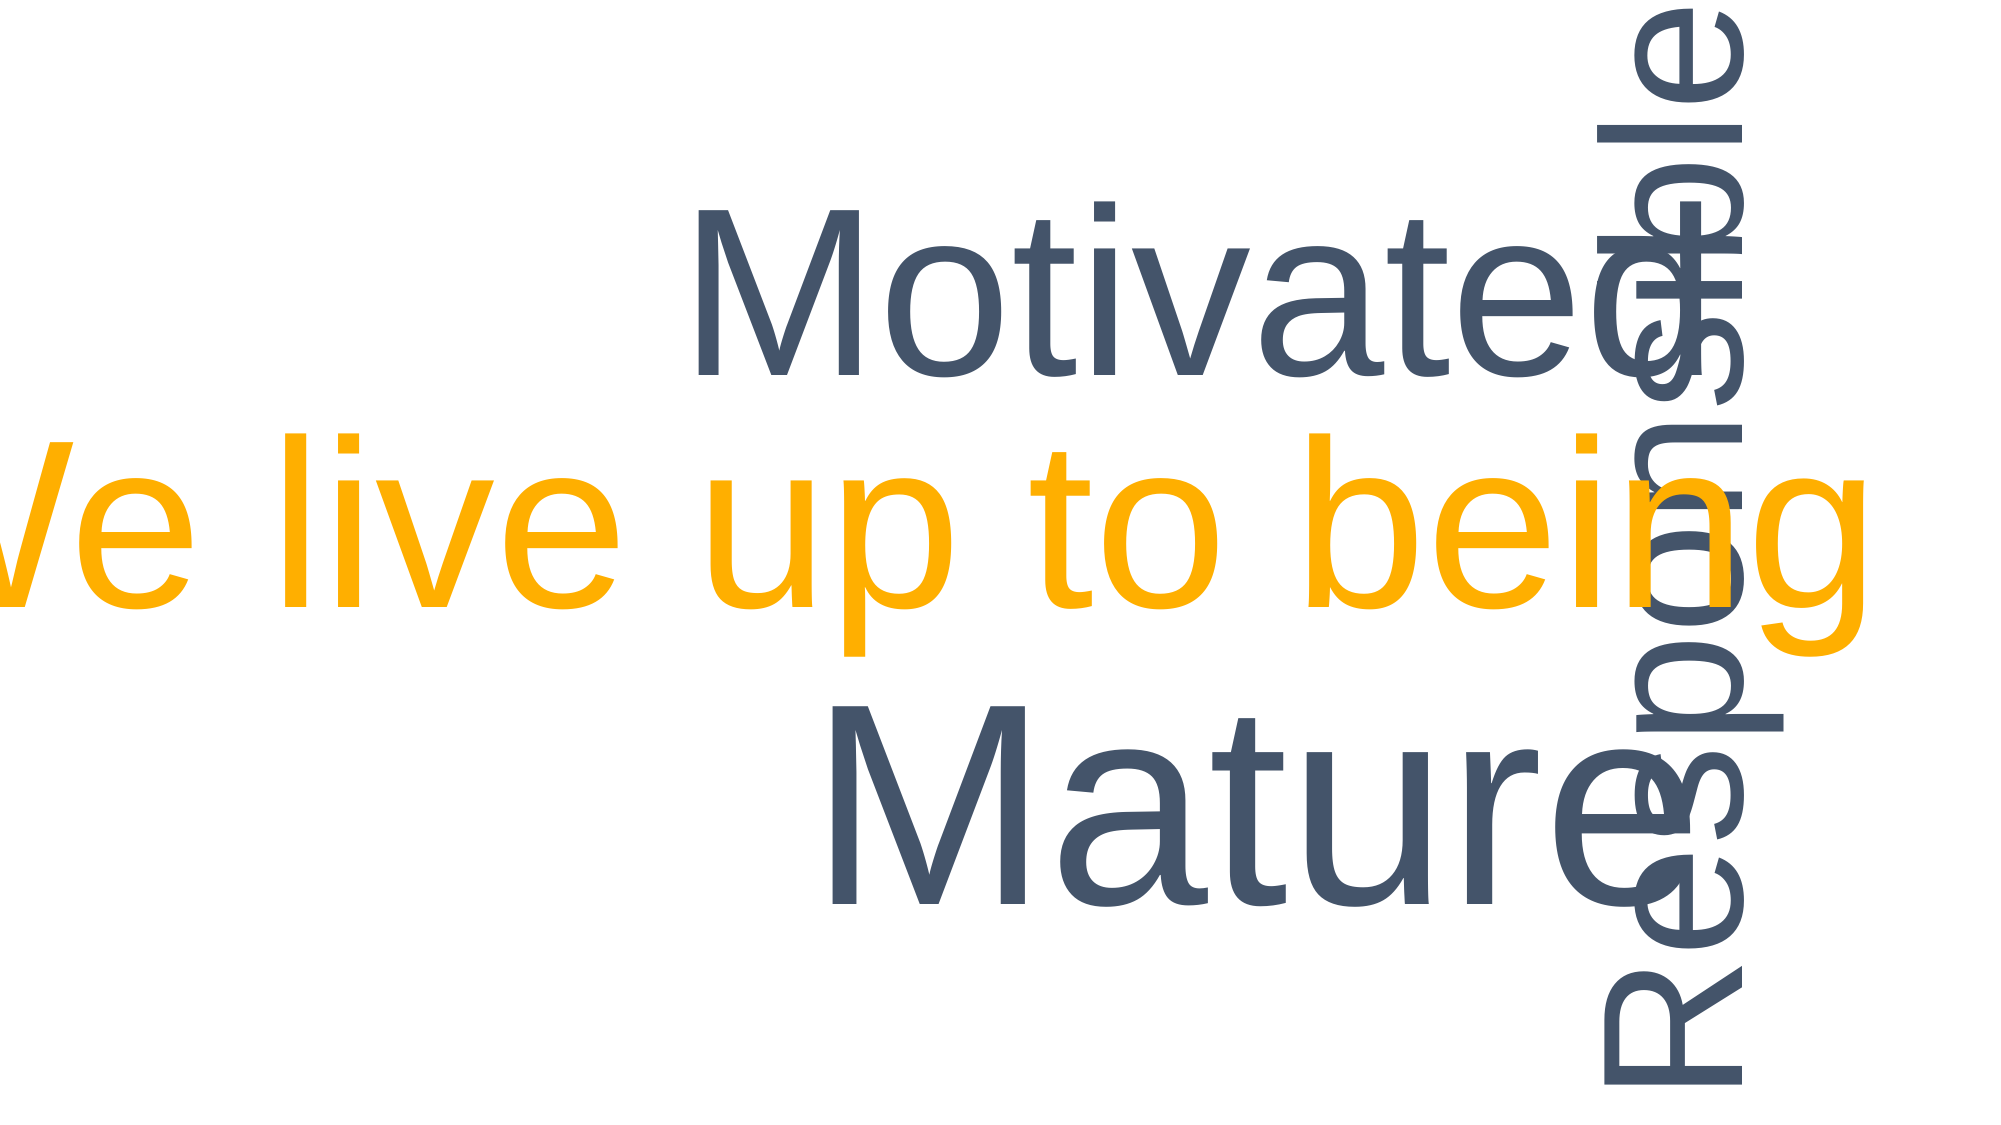

Motivated
Responsible
Mature
We live up to being